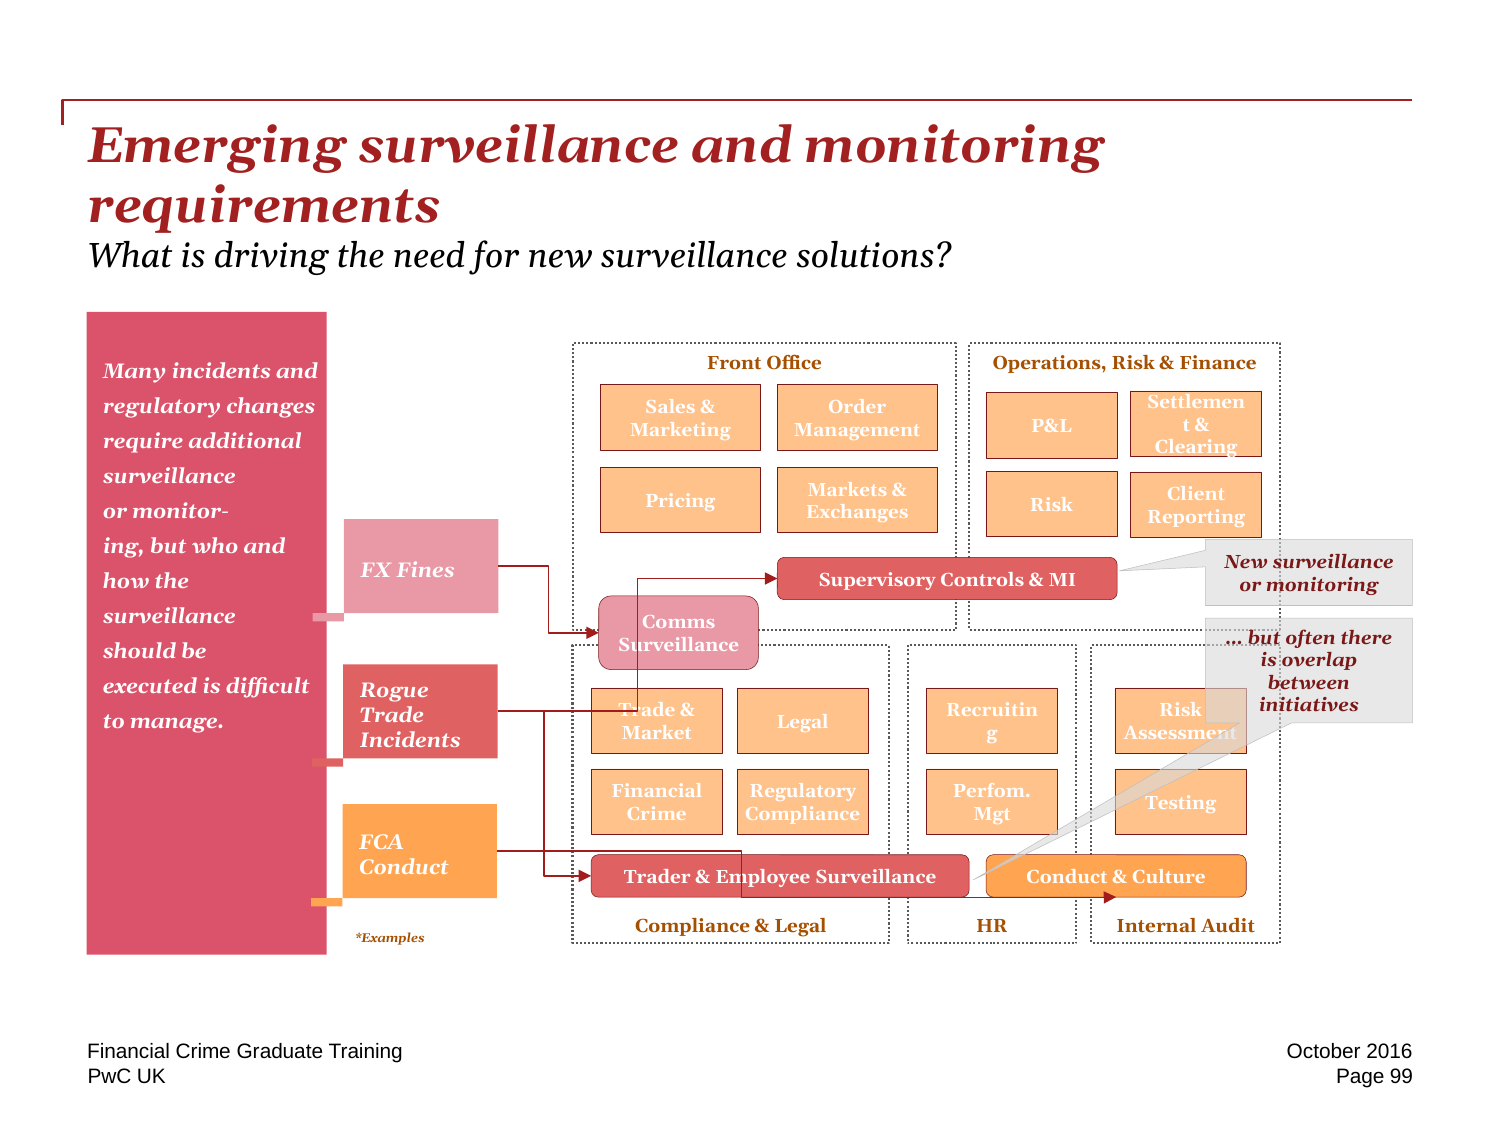

# Emerging surveillance and monitoring requirements What is driving the need for new surveillance solutions?

Many incidents and regulatory changes require additional surveillance
or monitor-
ing, but who and how the
surveillance
should be
executed is difficult to manage.

Front Office
Operations, Risk & Finance
Sales & Marketing
Order Management
Settlement & Clearing
P&L
Pricing
Markets & Exchanges
Risk
Client Reporting
FX Fines

New surveillance or monitoring
Supervisory Controls & MI
Comms Surveillance
… but often there is overlap between initiatives
Compliance & Legal
HR
Internal Audit
Rogue Trade Incidents

Trade & Market
Legal
Recruiting
Risk Assessment
Financial Crime
Regulatory Compliance
Perfom.
Mgt
Testing
FCA Conduct

Trader & Employee Surveillance
Conduct & Culture
*Examples
Financial Crime Graduate Training
October 2016
Page 99